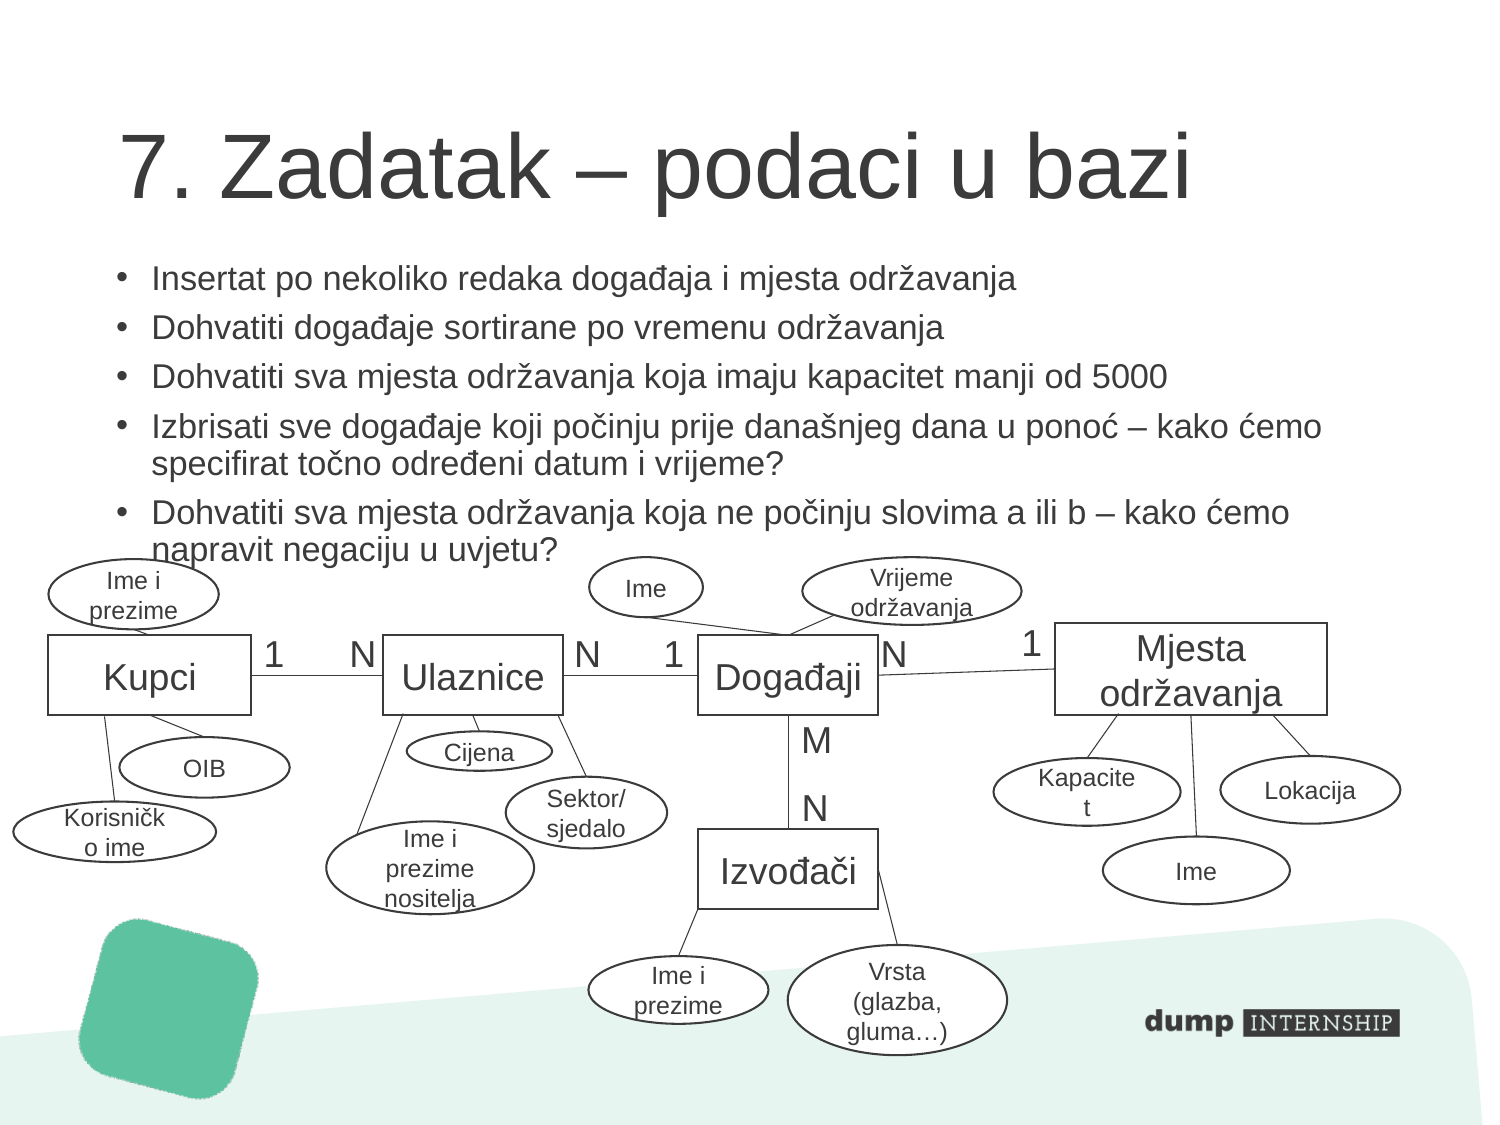

# 7. Zadatak – podaci u bazi
Insertat po nekoliko redaka događaja i mjesta održavanja
Dohvatiti događaje sortirane po vremenu održavanja
Dohvatiti sva mjesta održavanja koja imaju kapacitet manji od 5000
Izbrisati sve događaje koji počinju prije današnjeg dana u ponoć – kako ćemo specifirat točno određeni datum i vrijeme?
Dohvatiti sva mjesta održavanja koja ne počinju slovima a ili b – kako ćemo napravit negaciju u uvjetu?

Ime
Vrijeme održavanja
Ime i prezime
1
1
N
N
1
N
Mjesta održavanja
Kupci
Ulaznice
Događaji
M
Cijena
OIB
Lokacija
Kapacitet
Sektor/sjedalo
N
Korisničko ime
Ime i prezime nositelja
Izvođači
Ime
Vrsta (glazba, gluma…)
Ime i prezime